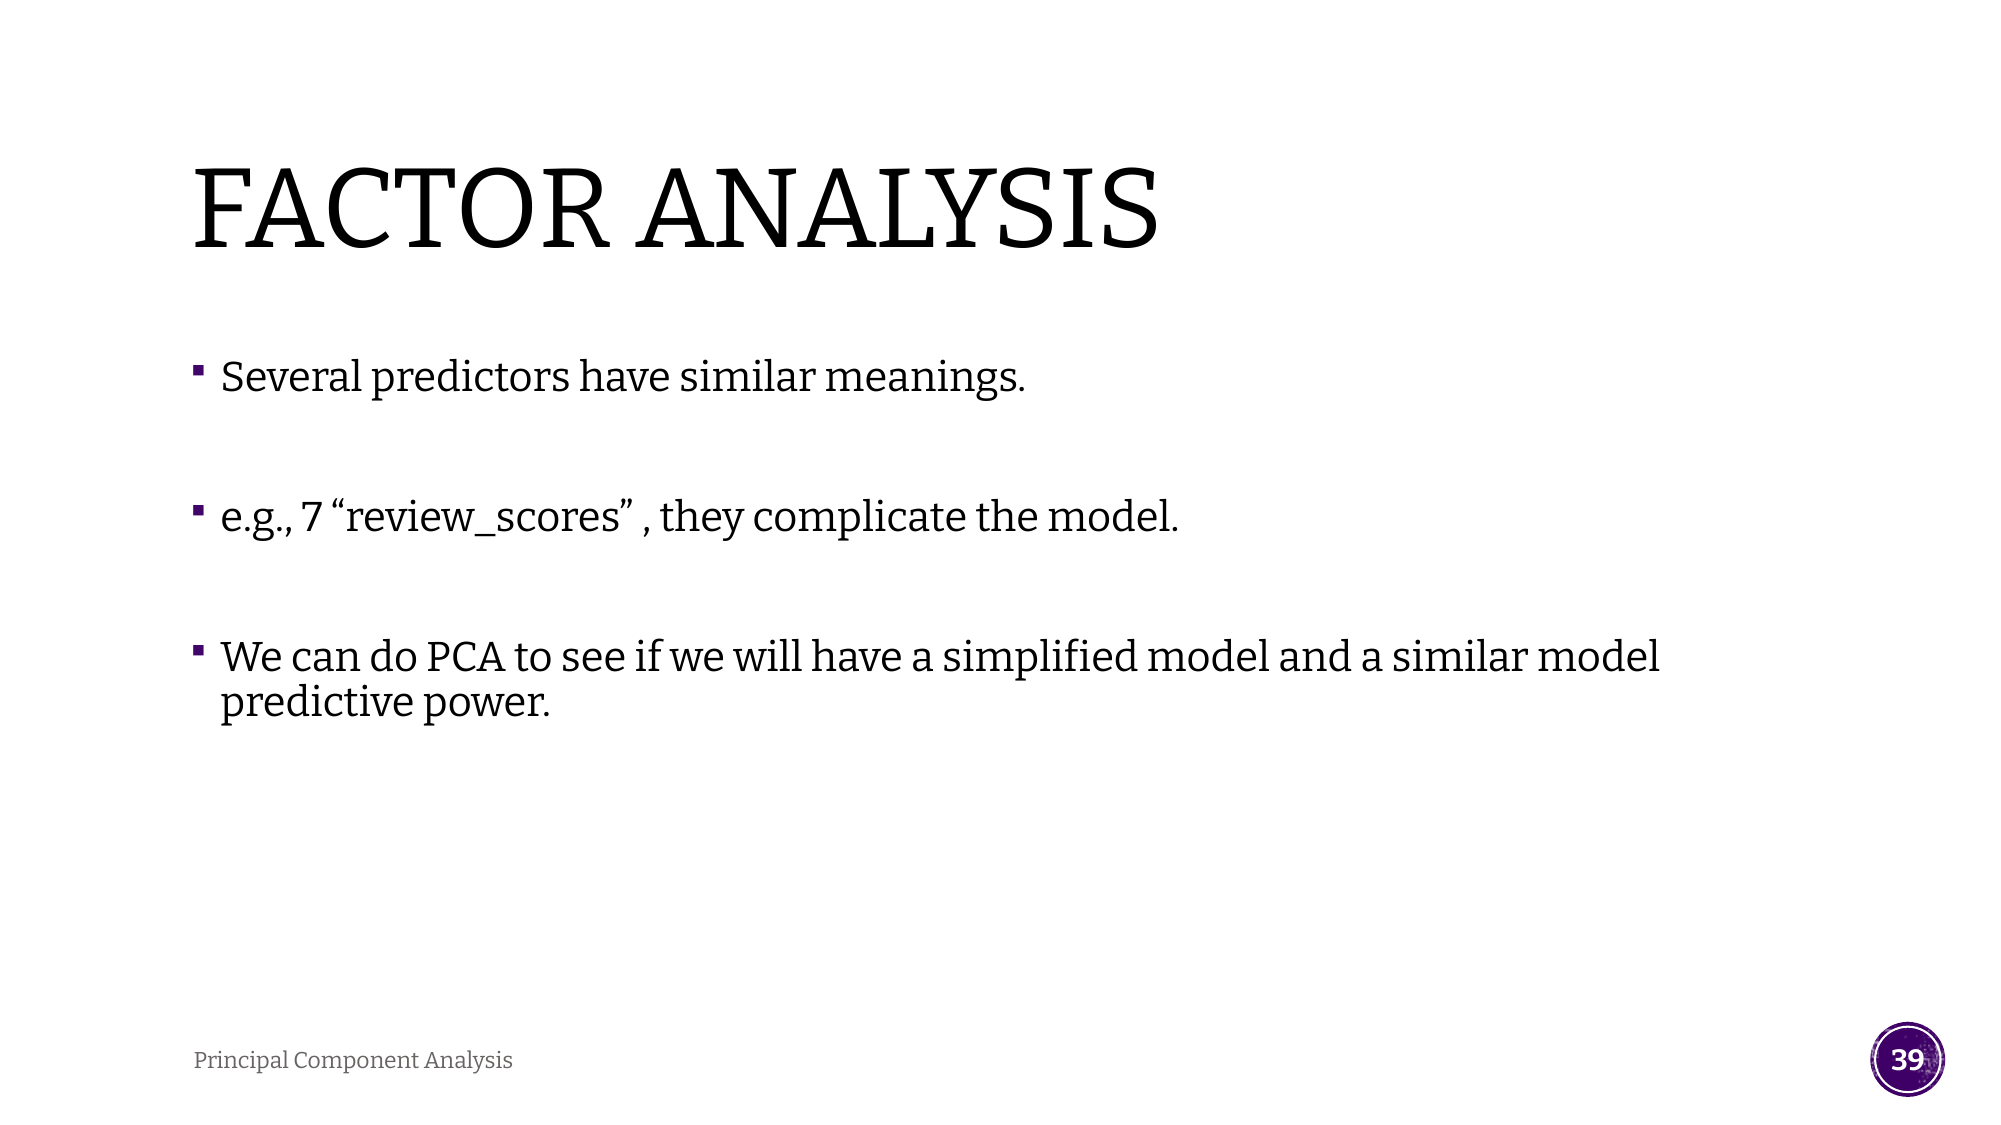

# Factor Analysis
Several predictors have similar meanings.

e.g., 7 “review_scores” , they complicate the model.

We can do PCA to see if we will have a simplified model and a similar model predictive power.

Principal Component Analysis
39